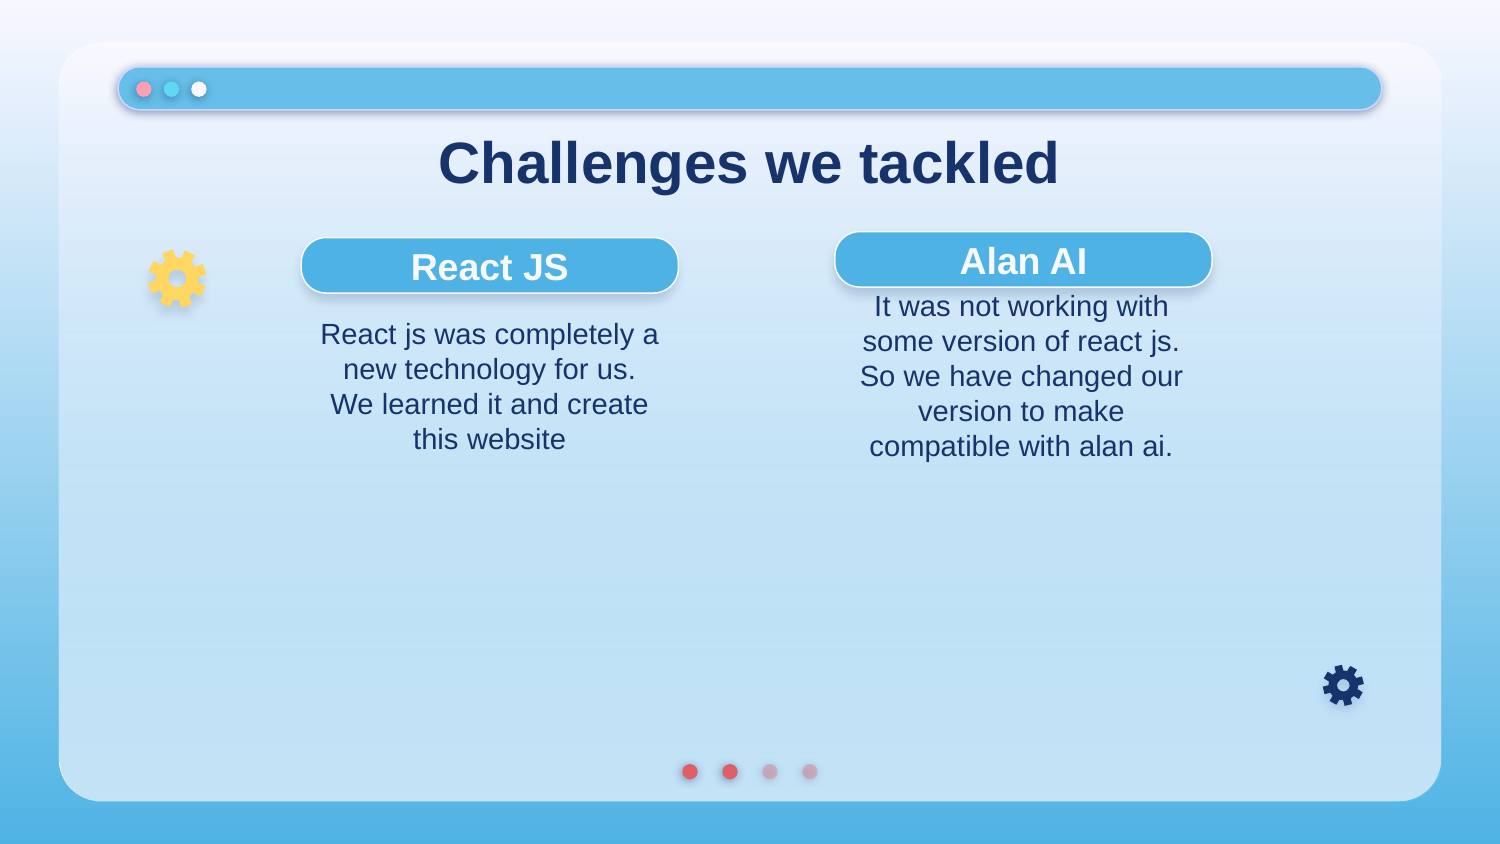

# Challenges we tackled

Alan AI
React JS

It was not working with some version of react js. So we have changed our version to make compatible with alan ai.
React js was completely a new technology for us. We learned it and create this website